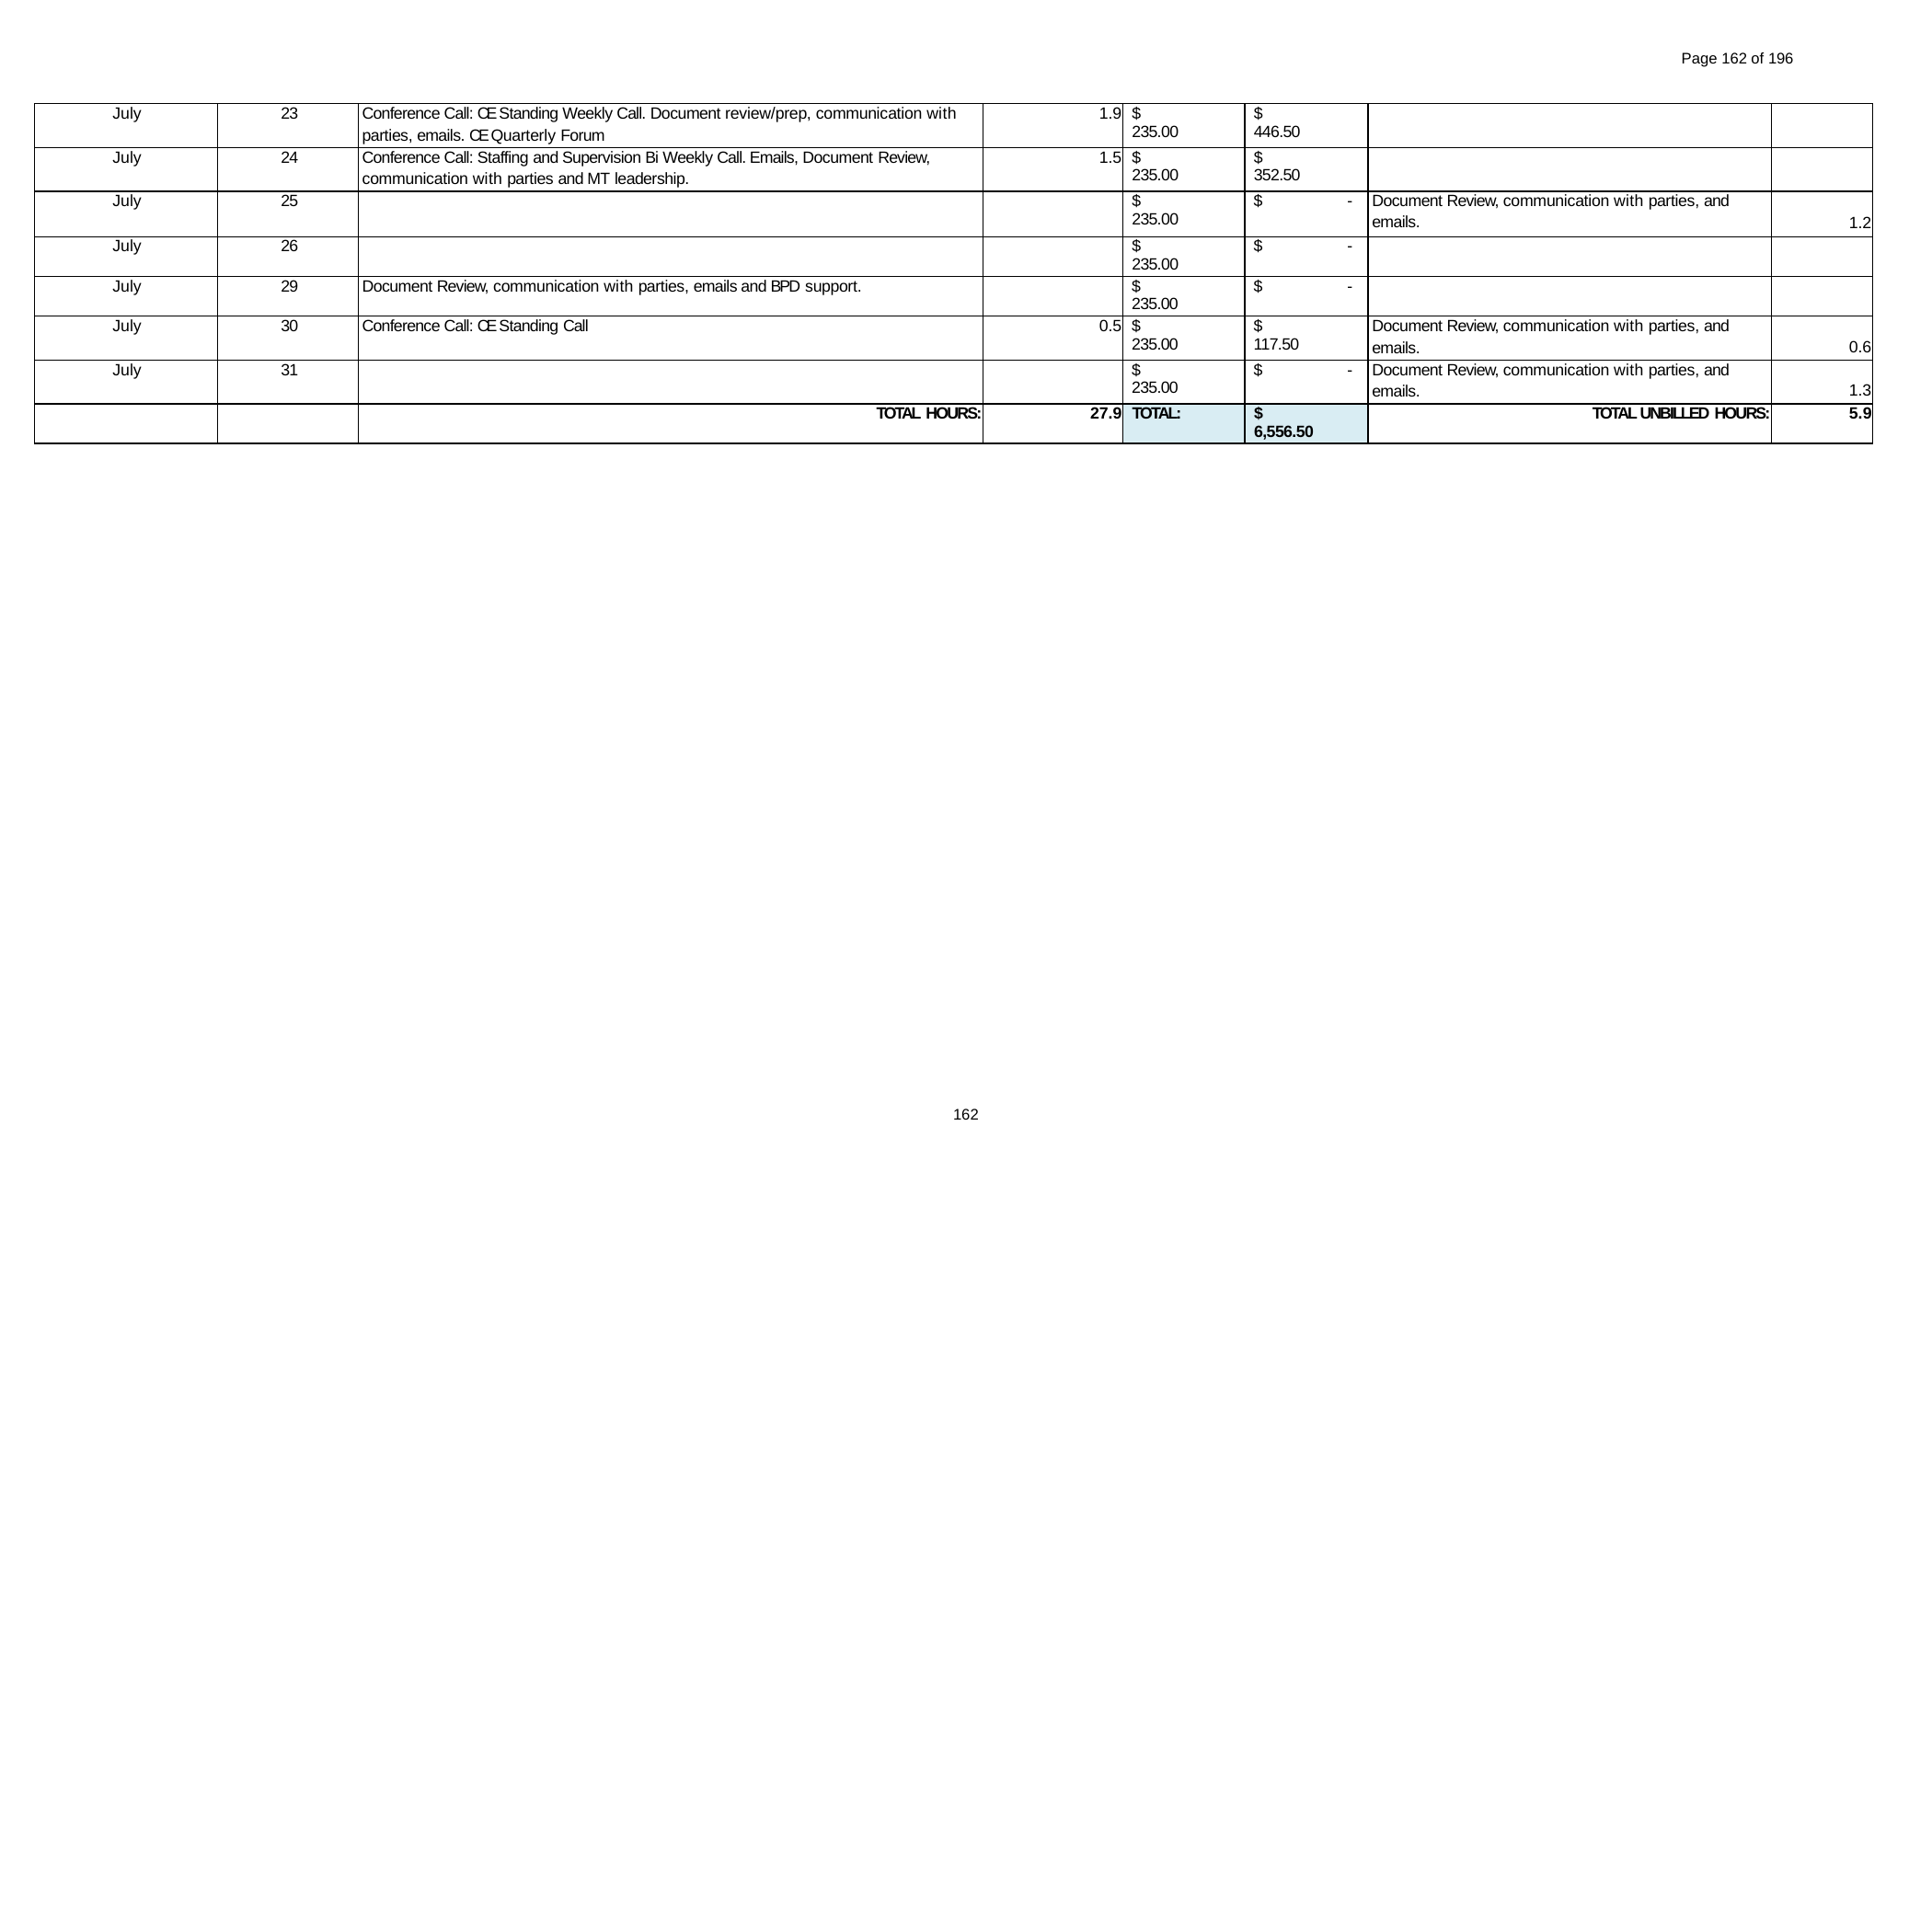

Page 162 of 196
| July | 23 | Conference Call: CE Standing Weekly Call. Document review/prep, communication with parties, emails. CE Quarterly Forum | 1.9 | $ 235.00 | $ 446.50 |  |  |
| --- | --- | --- | --- | --- | --- | --- | --- |
| July | 24 | Conference Call: Staffing and Supervision Bi Weekly Call. Emails, Document Review, communication with parties and MT leadership. | 1.5 | $ 235.00 | $ 352.50 |  |  |
| July | 25 |  |  | $ 235.00 | $ - | Document Review, communication with parties, and emails. | 1.2 |
| July | 26 |  |  | $ 235.00 | $ - |  |  |
| July | 29 | Document Review, communication with parties, emails and BPD support. |  | $ 235.00 | $ - |  |  |
| July | 30 | Conference Call: CE Standing Call | 0.5 | $ 235.00 | $ 117.50 | Document Review, communication with parties, and emails. | 0.6 |
| July | 31 |  |  | $ 235.00 | $ - | Document Review, communication with parties, and emails. | 1.3 |
|  |  | TOTAL HOURS: | 27.9 | TOTAL: | $ 6,556.50 | TOTAL UNBILLED HOURS: | 5.9 |
162